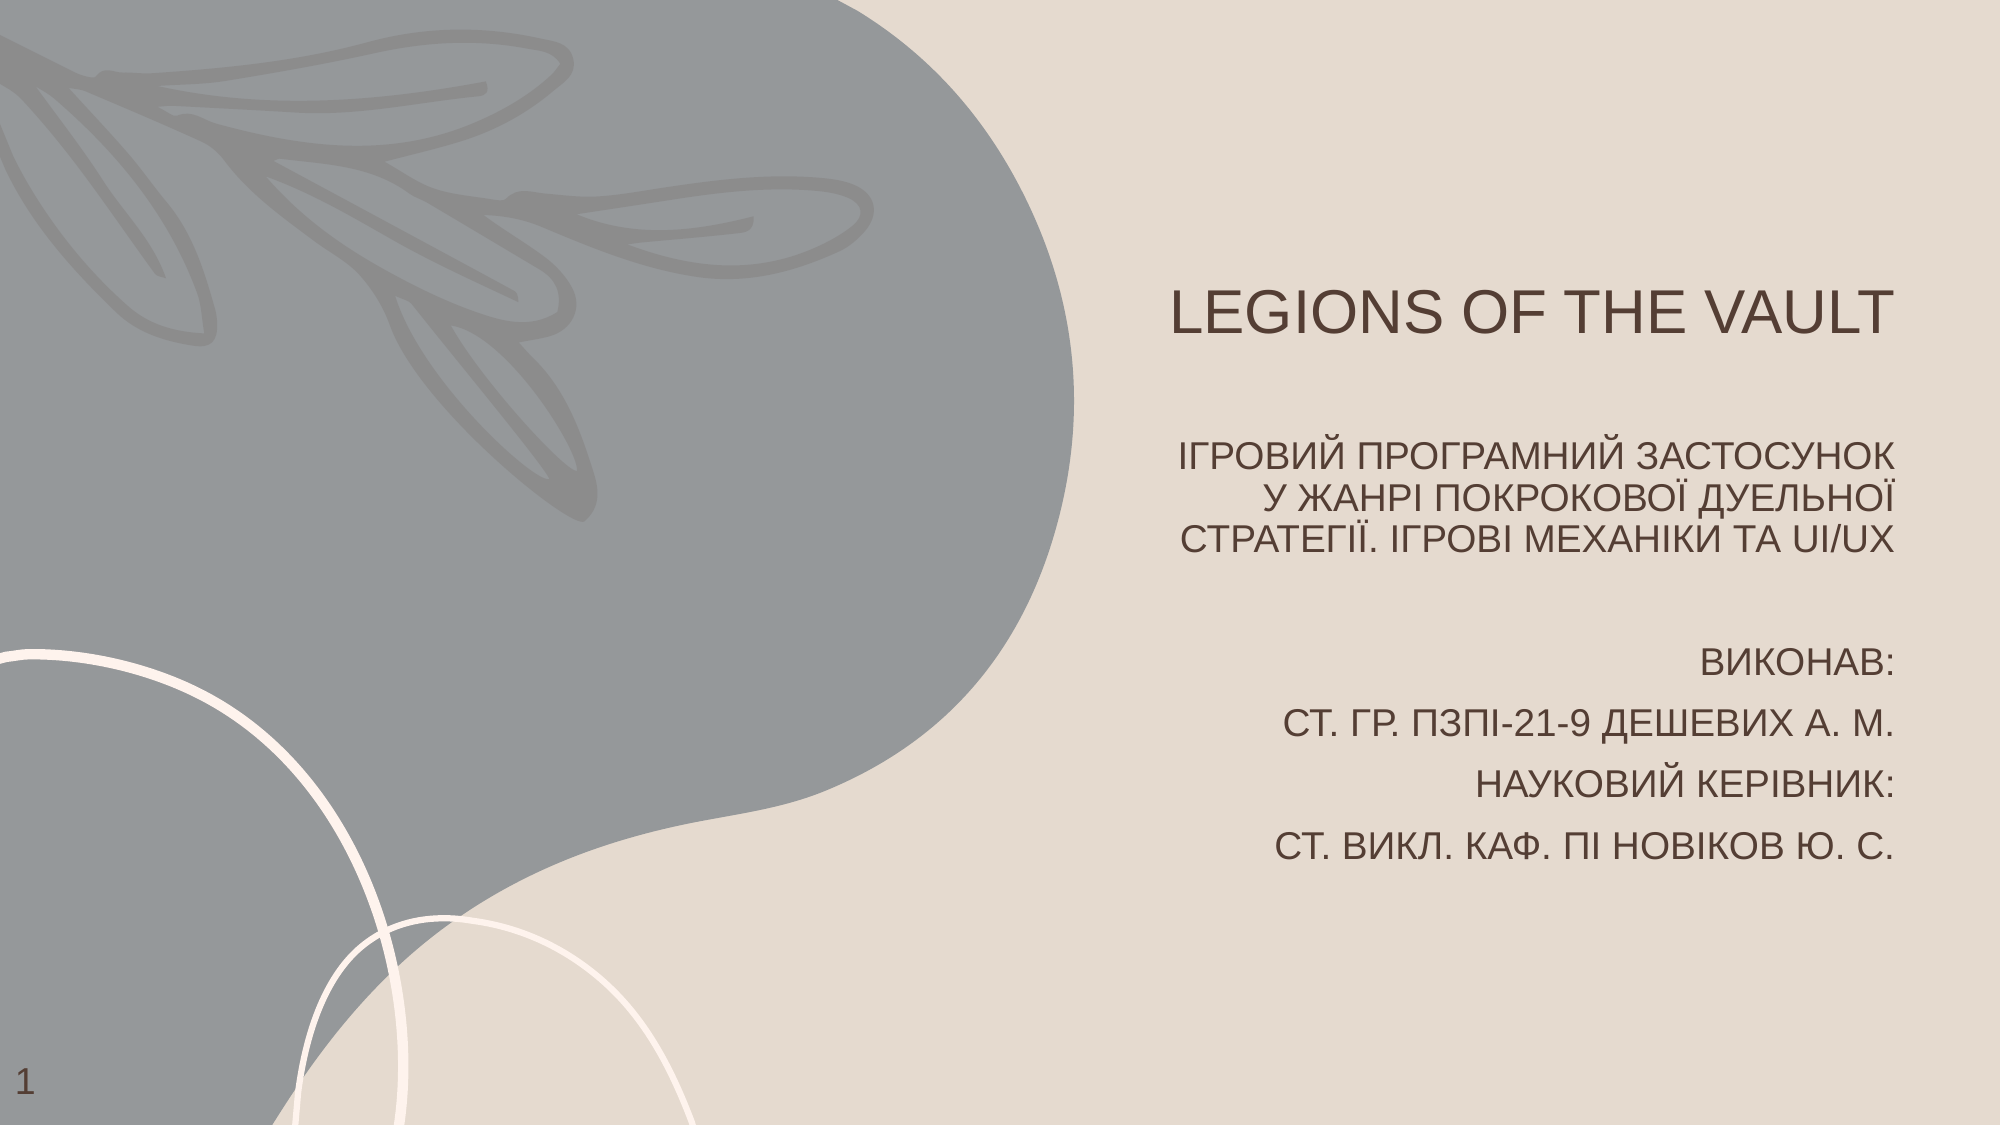

Legions Of The Vault

Ігровий програмний застосунок у жанрі покрокової дуельної стратегії. Ігрові механіки та UI/UX

Виконав:
Ст. гр. ПЗПІ-21-9 ДЕШЕВИХ А. М.
НАУКОВИЙ КЕРІВНИК:
СТ. ВИКЛ. КАФ. ПІ НОВІКОВ Ю. С.
1